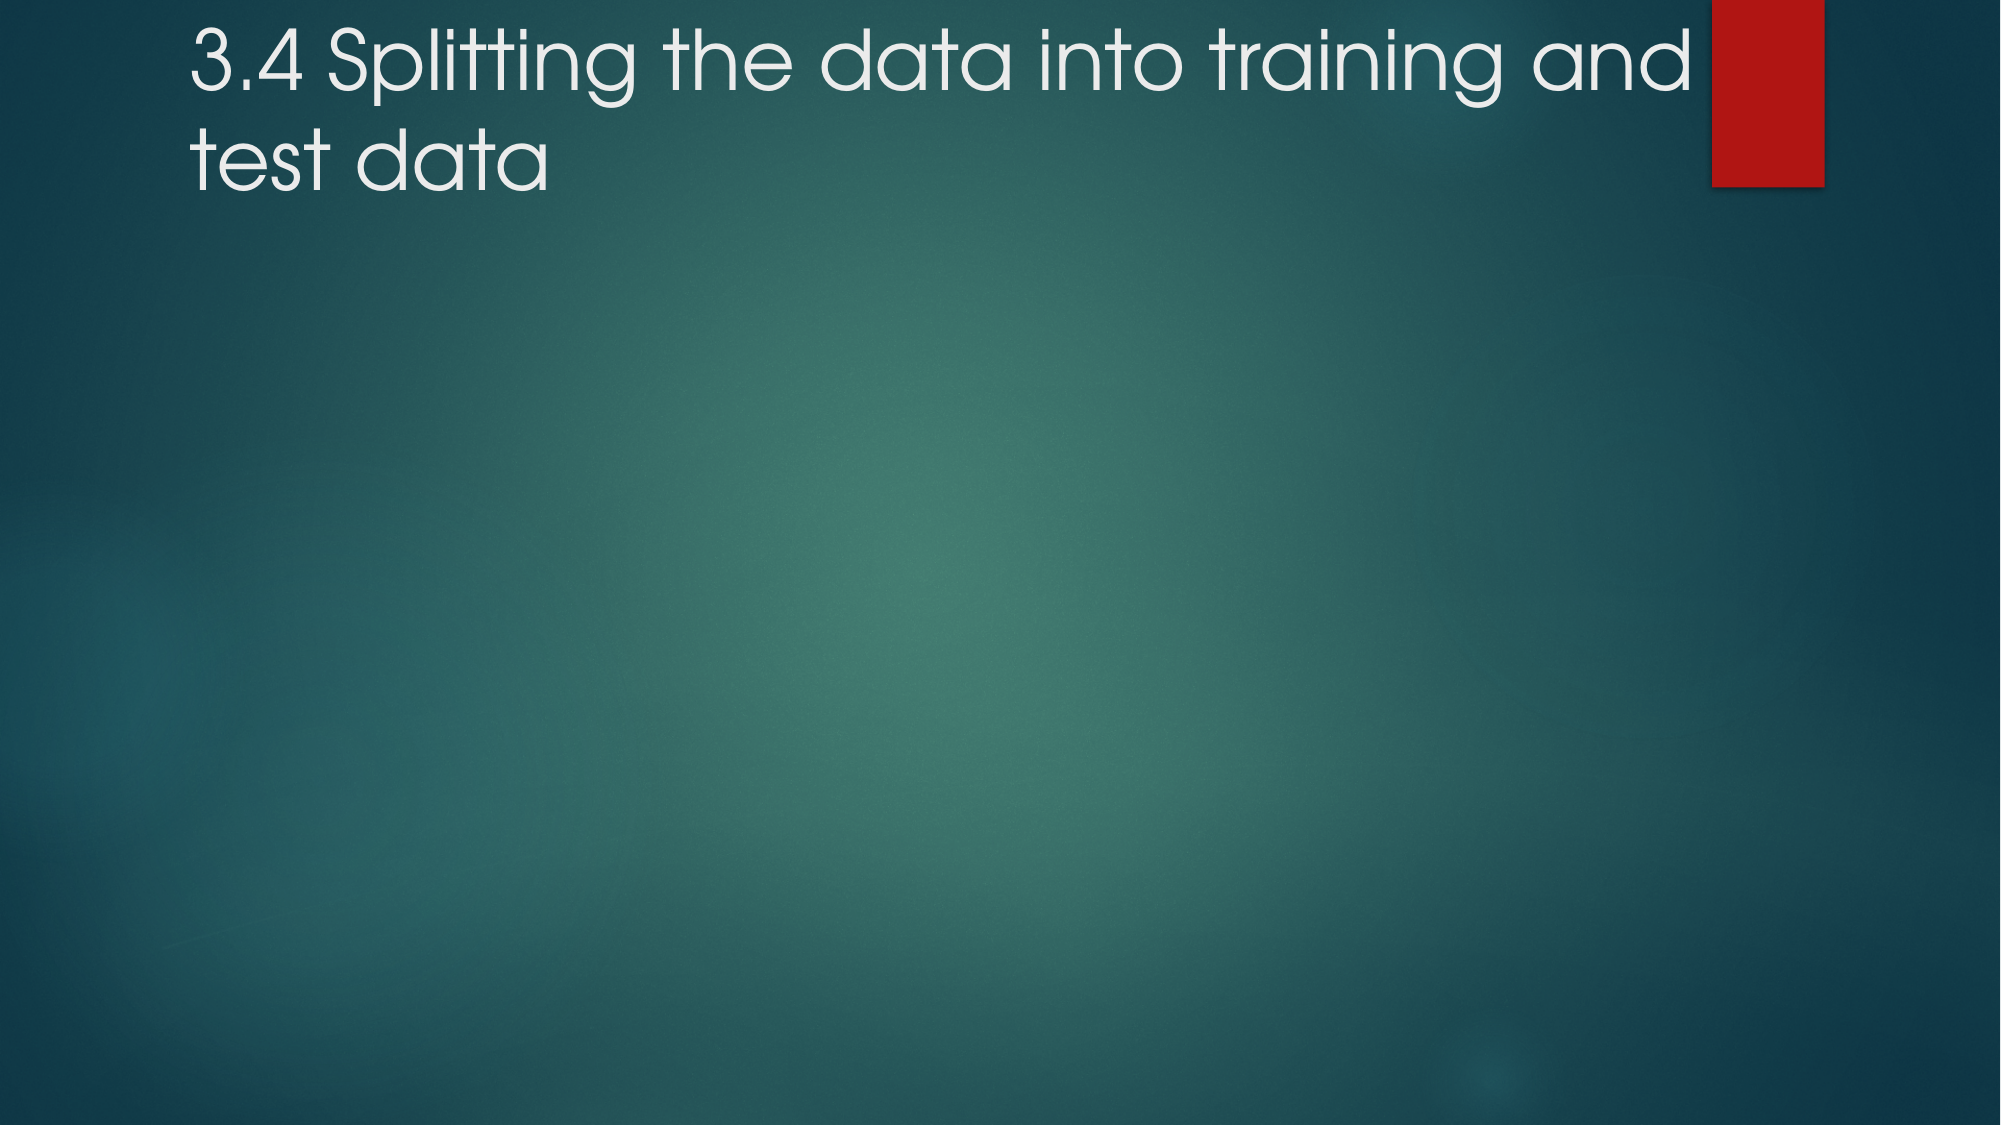

# 3.4 Splitting the data into training and test data